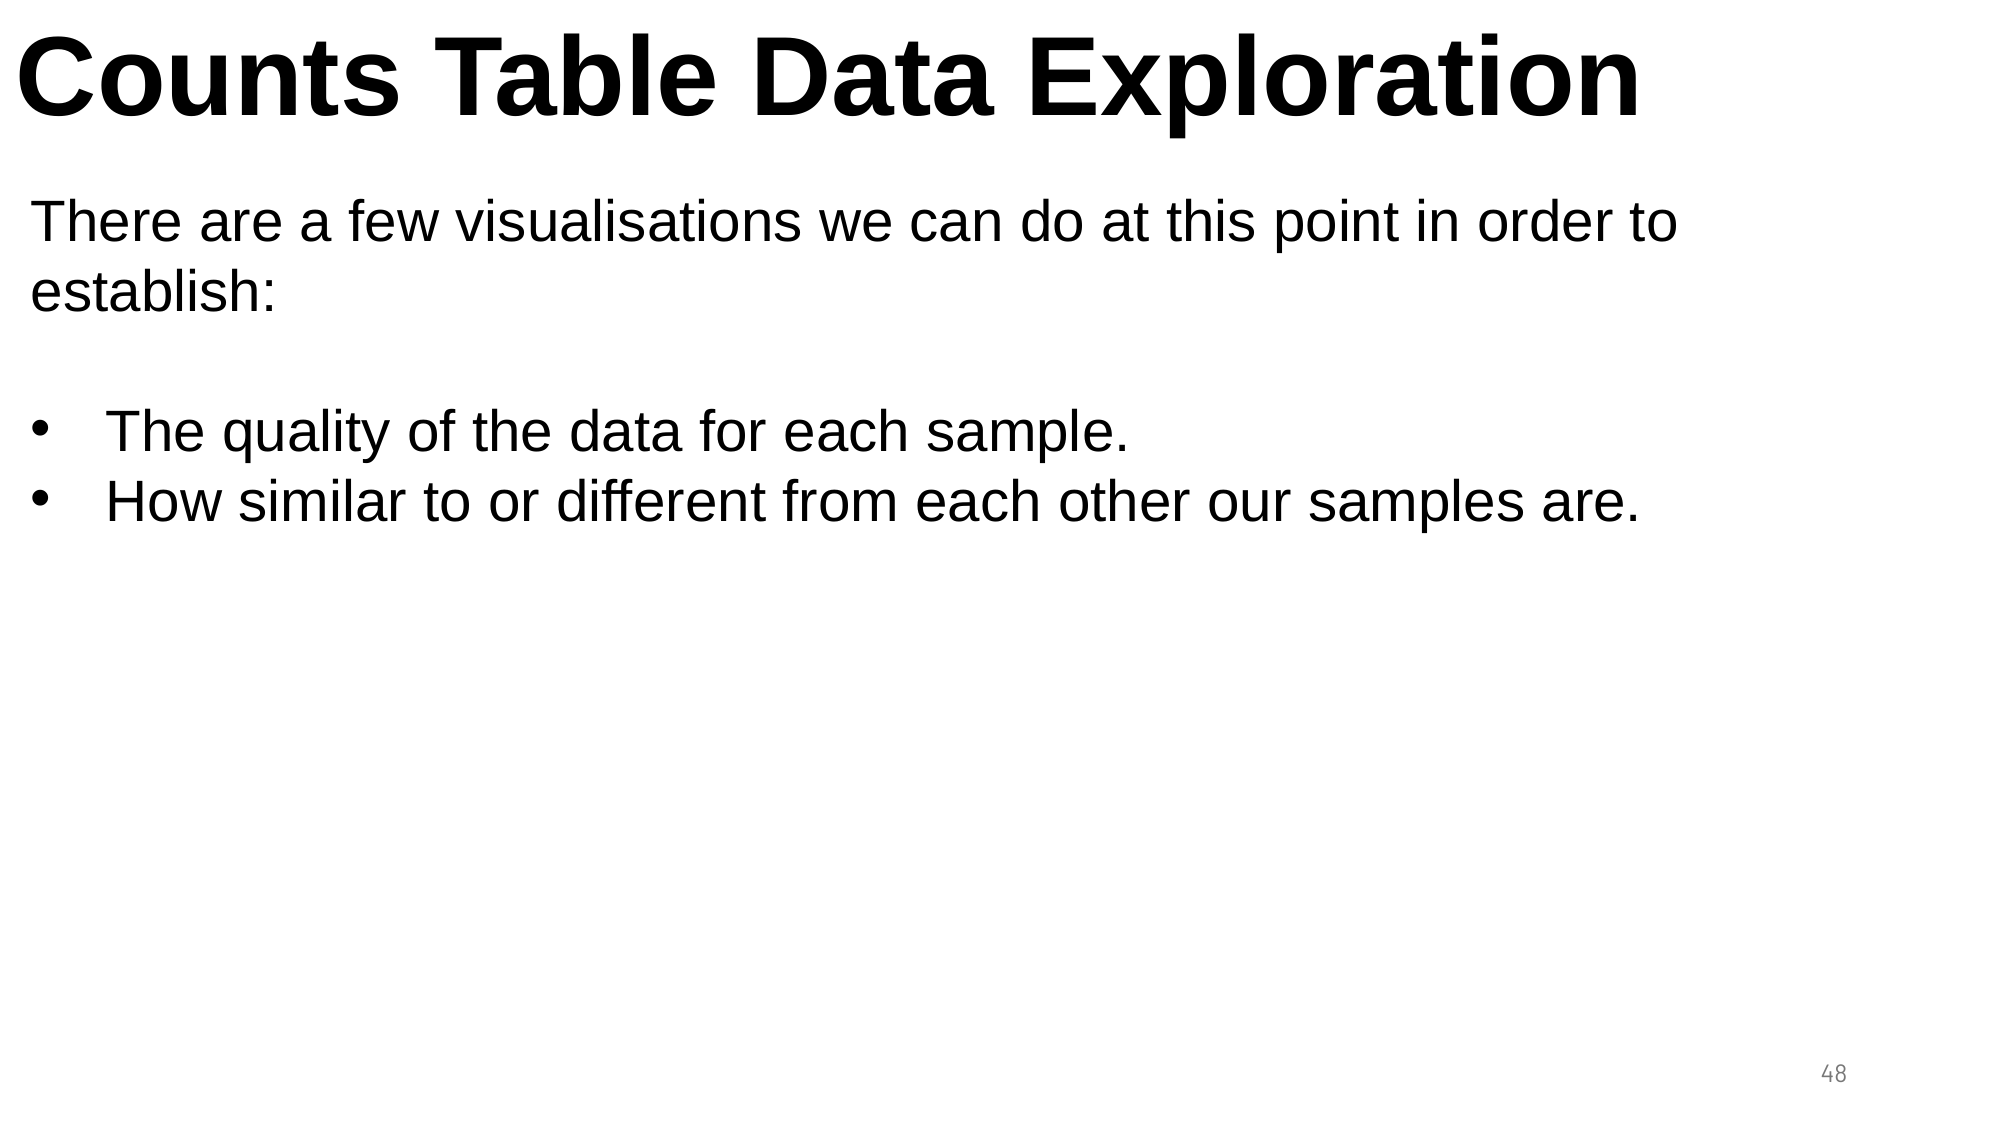

Counts Table Data Exploration
There are a few visualisations we can do at this point in order to establish:

The quality of the data for each sample.
How similar to or different from each other our samples are.

48